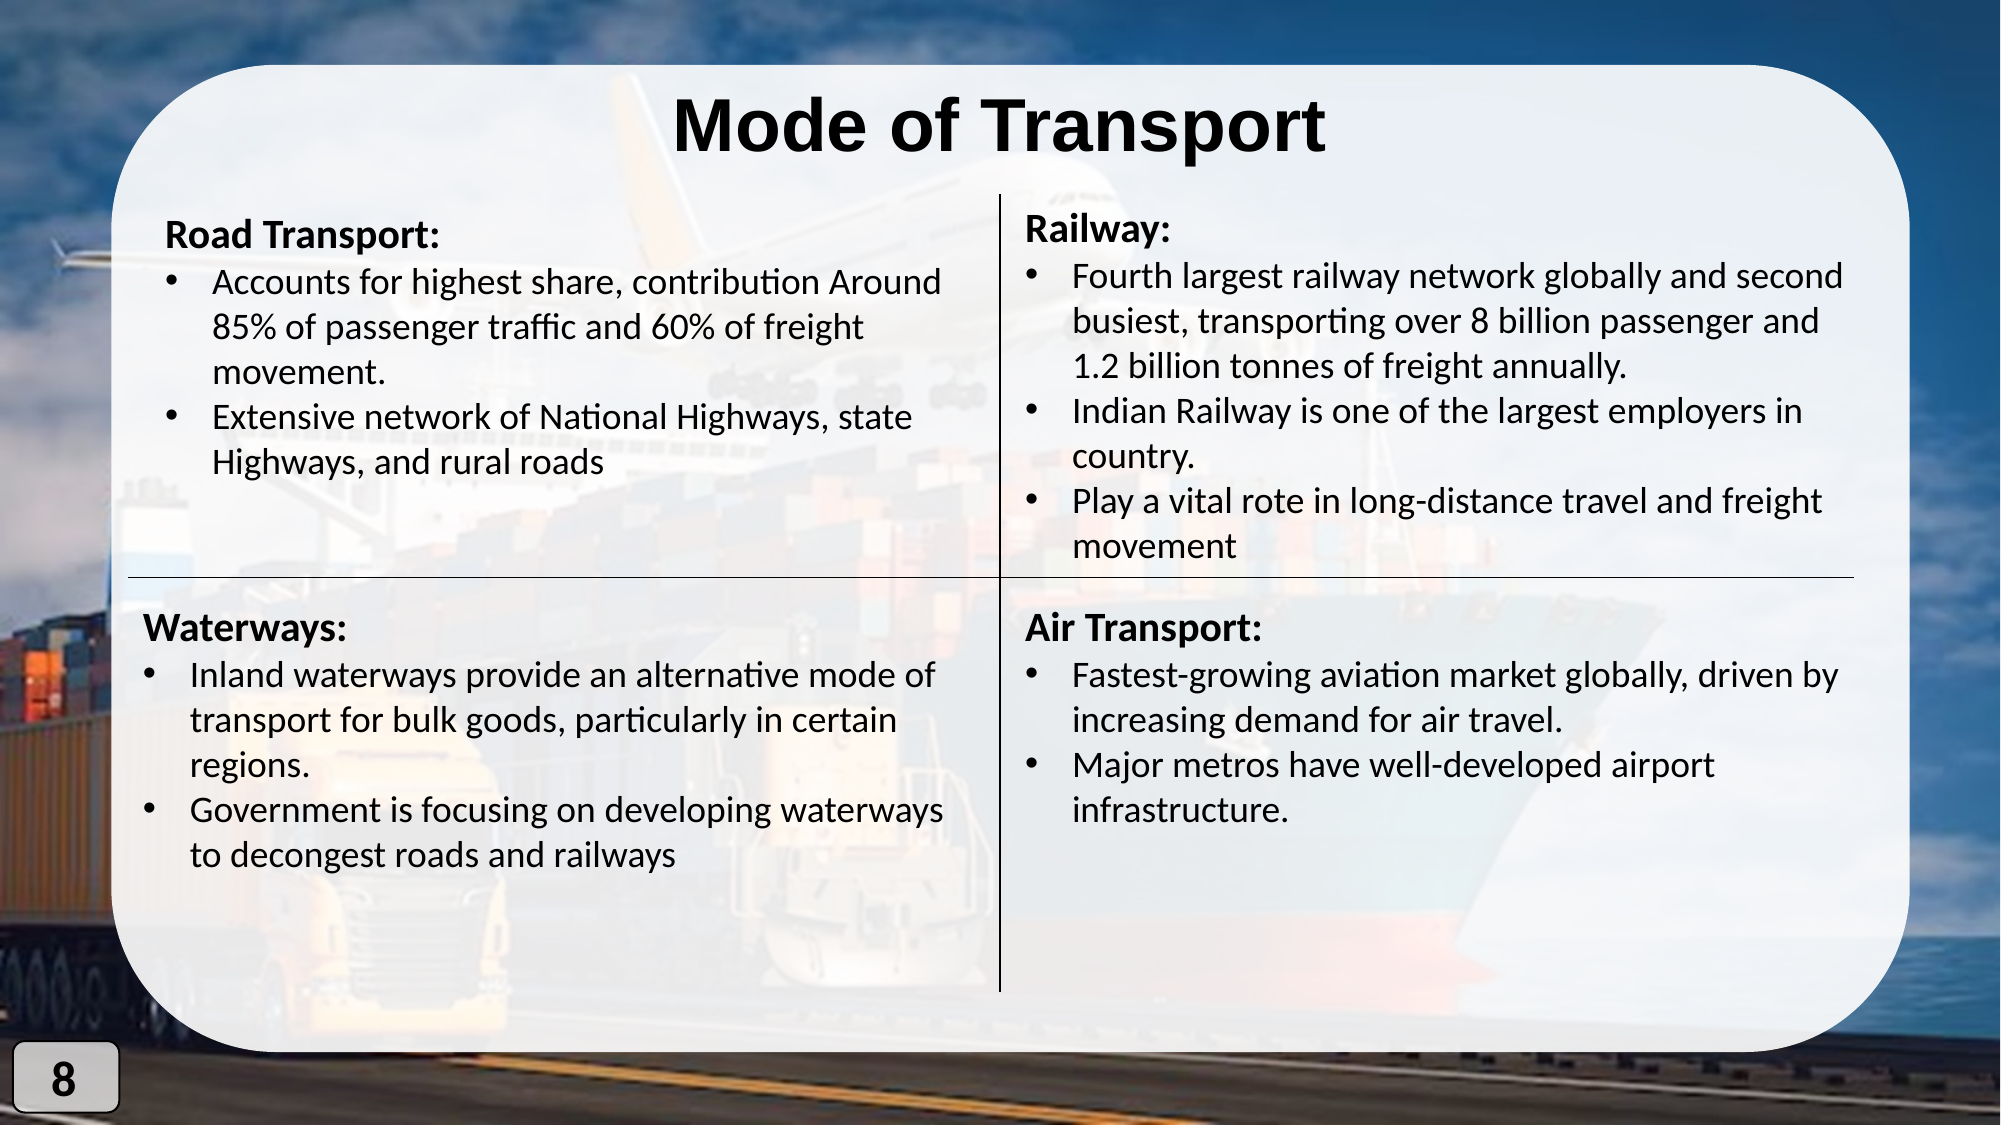

Mode of Transport
Road Transport:
Accounts for highest share, contribution Around 85% of passenger traffic and 60% of freight movement.
Extensive network of National Highways, state Highways, and rural roads
Railway:
Fourth largest railway network globally and second busiest, transporting over 8 billion passenger and 1.2 billion tonnes of freight annually.
Indian Railway is one of the largest employers in country.
Play a vital rote in long-distance travel and freight movement
Waterways:
Inland waterways provide an alternative mode of transport for bulk goods, particularly in certain regions.
Government is focusing on developing waterways to decongest roads and railways

Air Transport:
Fastest-growing aviation market globally, driven by increasing demand for air travel.
Major metros have well-developed airport infrastructure.

8